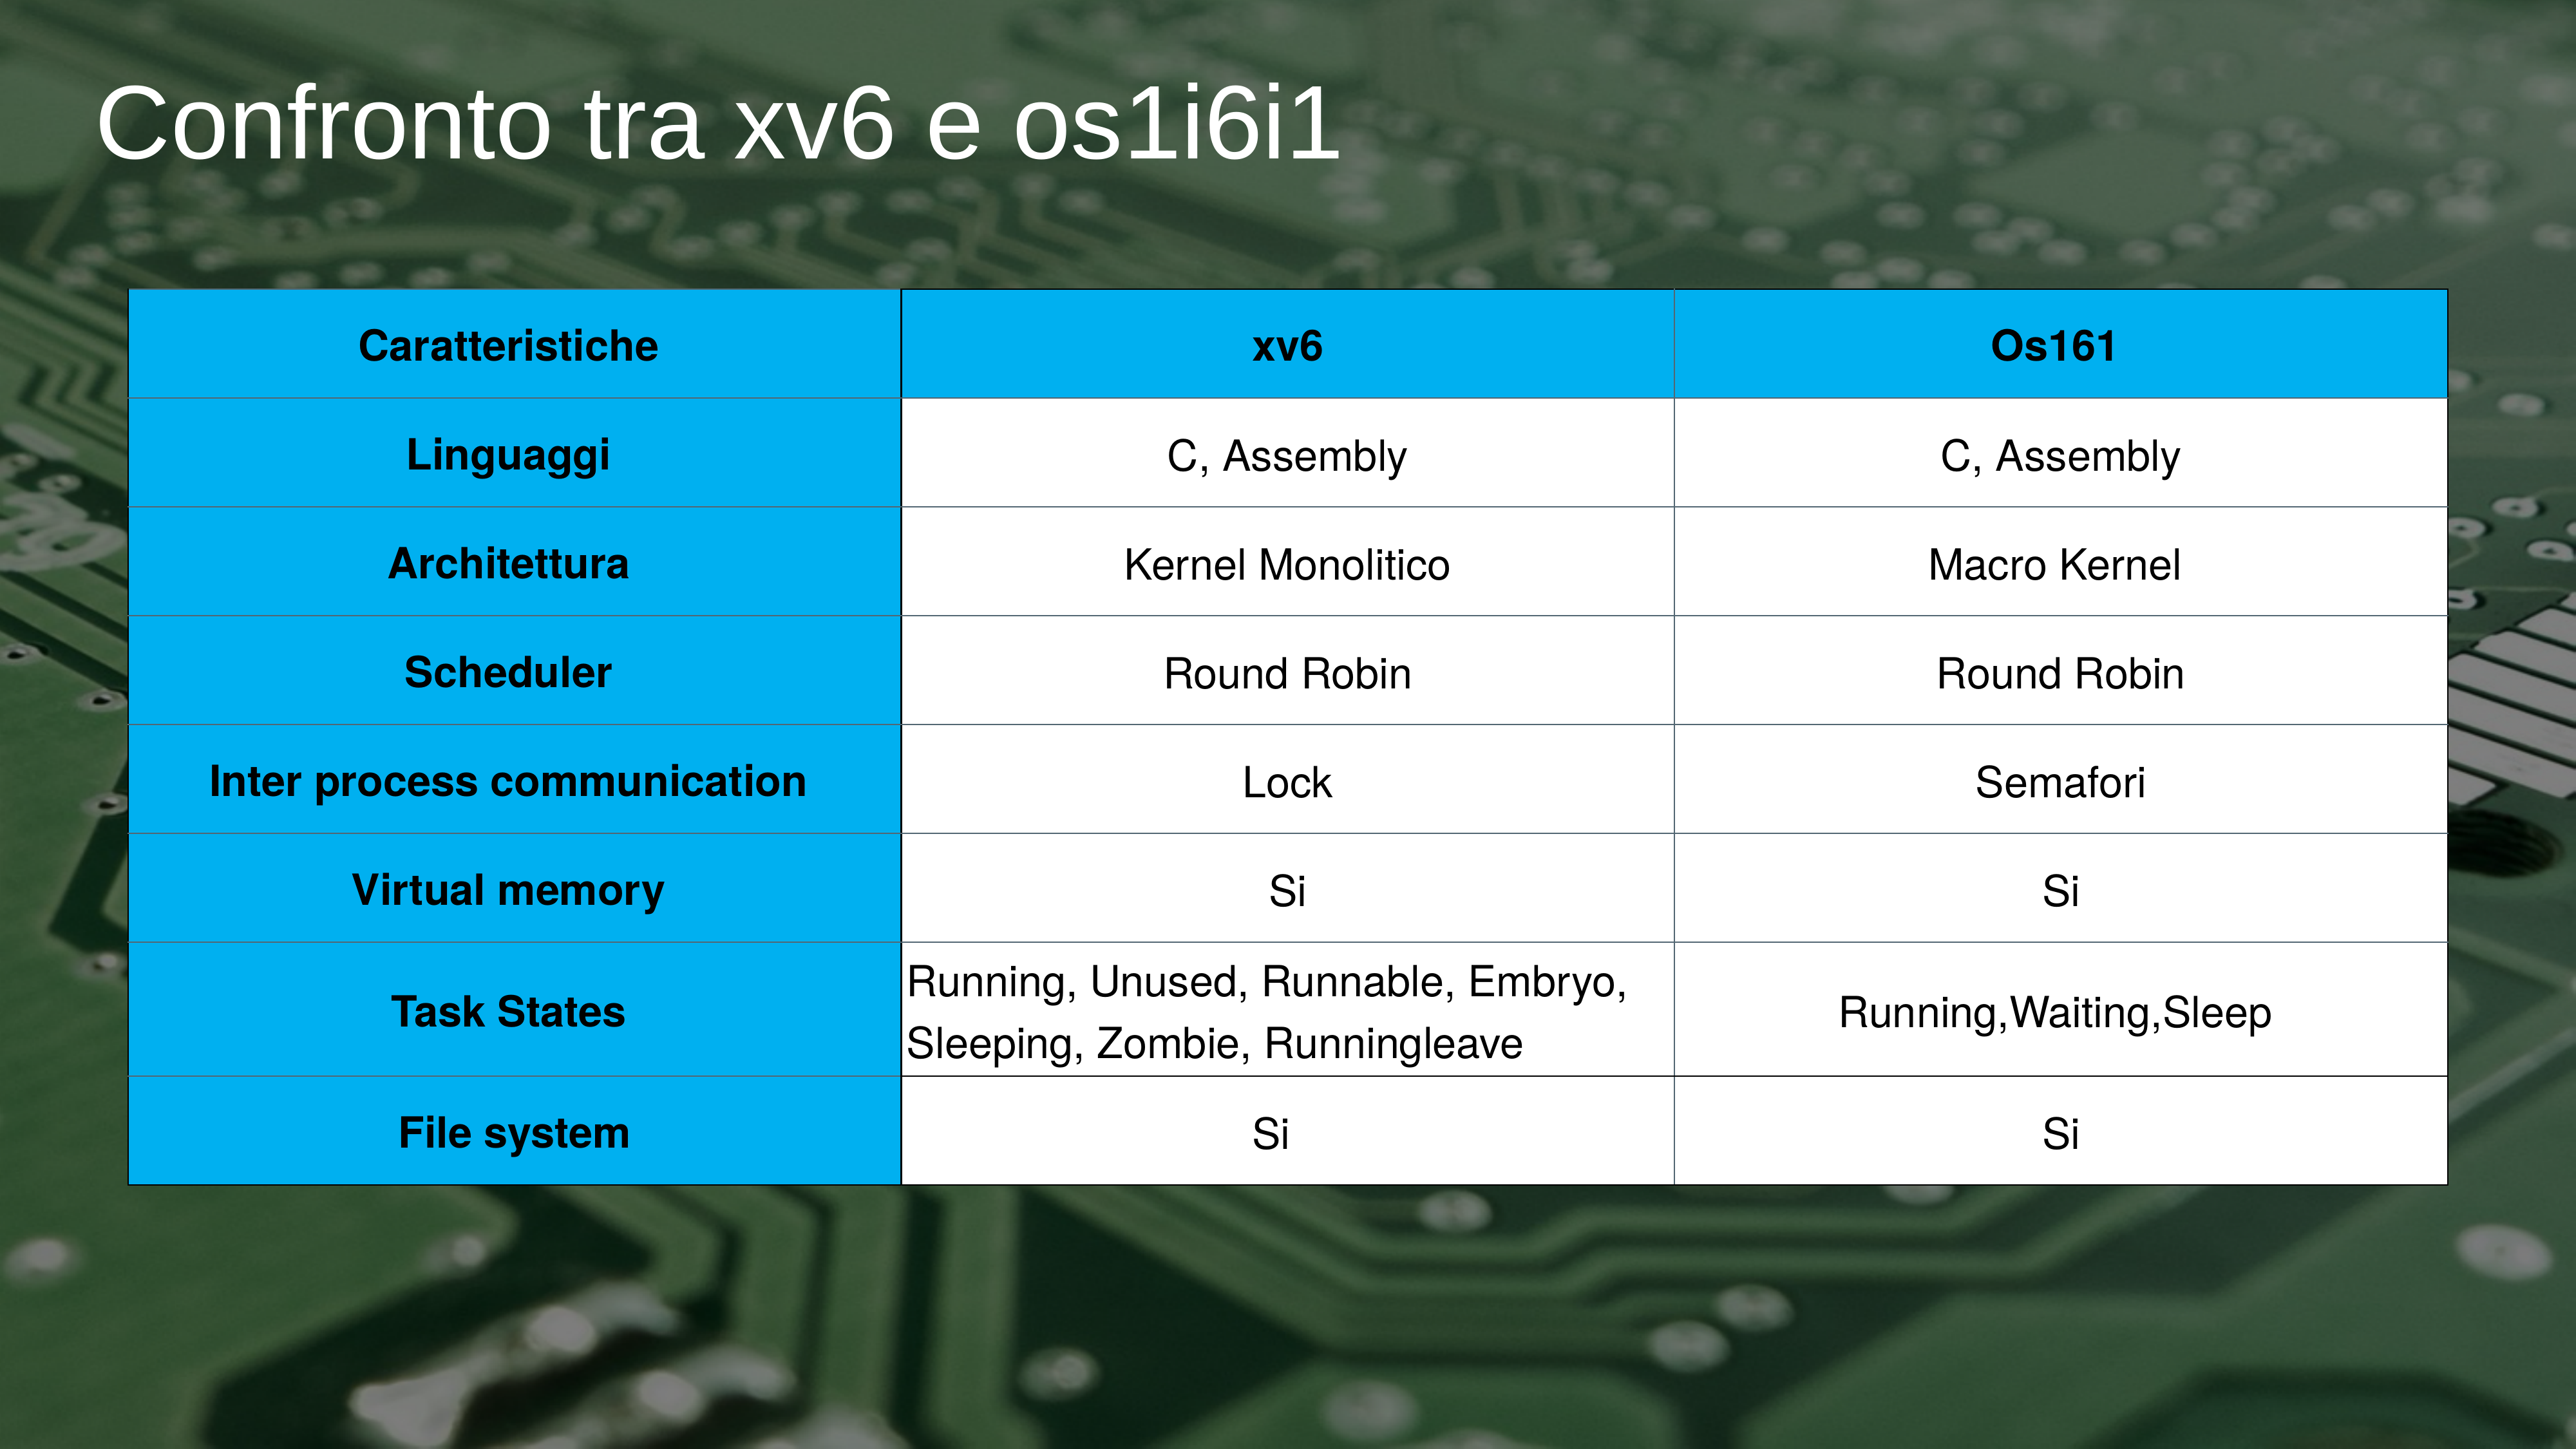

Confronto tra xv6 e os1i6i1
| Caratteristiche | xv6 | Os161 |
| --- | --- | --- |
| Linguaggi | C, Assembly | C, Assembly |
| Architettura | Kernel Monolitico | Macro Kernel |
| Scheduler | Round Robin | Round Robin |
| Inter process communication | Lock | Semafori |
| Virtual memory | Si | Si |
| Task States | Running, Unused, Runnable, Embryo, Sleeping, Zombie, Runningleave | Running,Waiting,Sleep |
| File system | Si | Si |